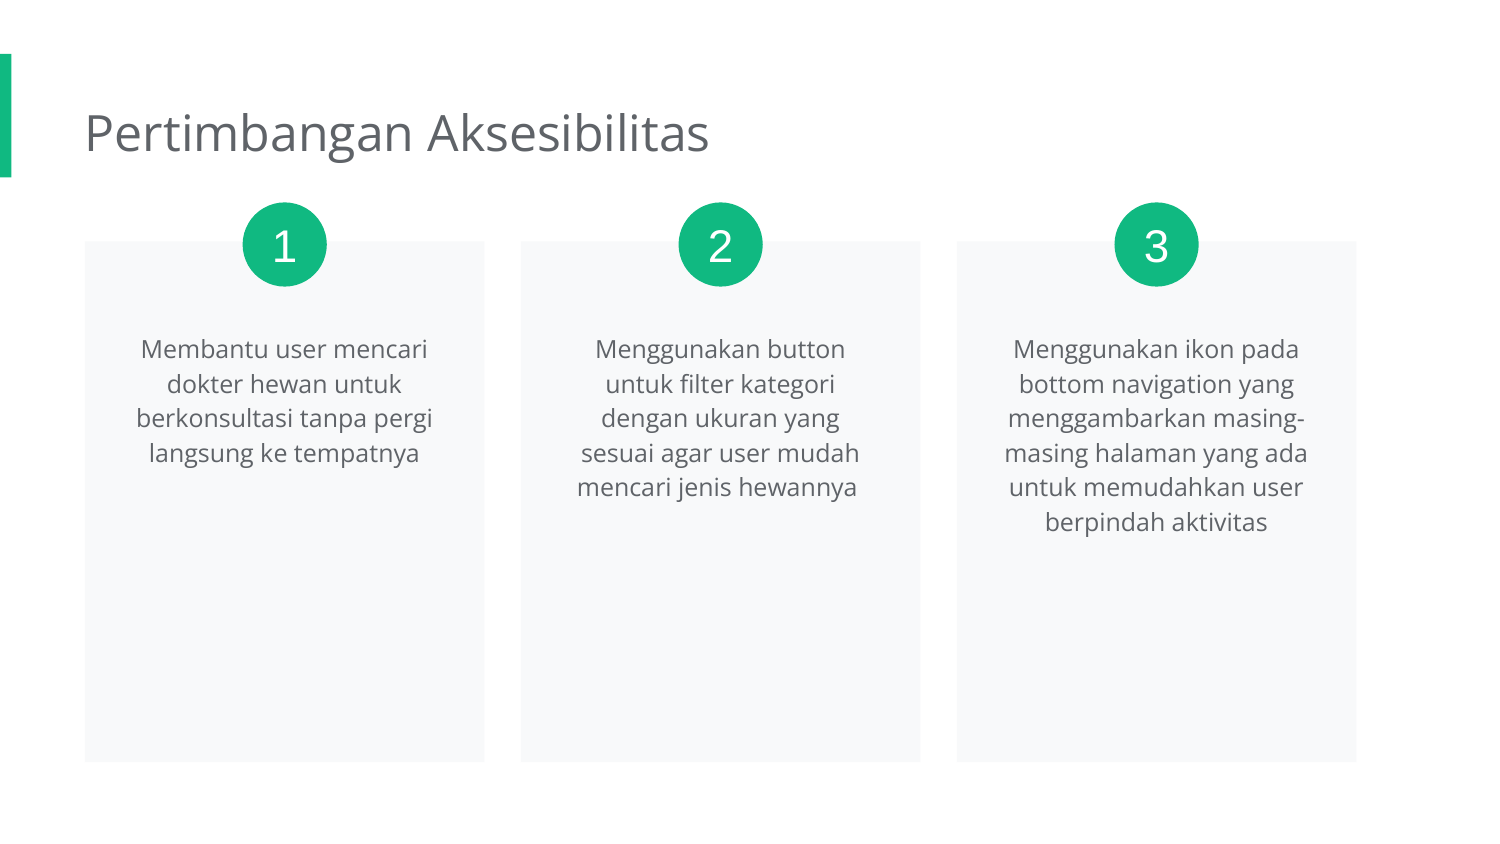

Pertimbangan Aksesibilitas
1
2
3

Membantu user mencari dokter hewan untuk berkonsultasi tanpa pergi langsung ke tempatnya
Menggunakan button untuk filter kategori dengan ukuran yang sesuai agar user mudah mencari jenis hewannya

Menggunakan ikon pada bottom navigation yang menggambarkan masing-masing halaman yang ada untuk memudahkan user berpindah aktivitas